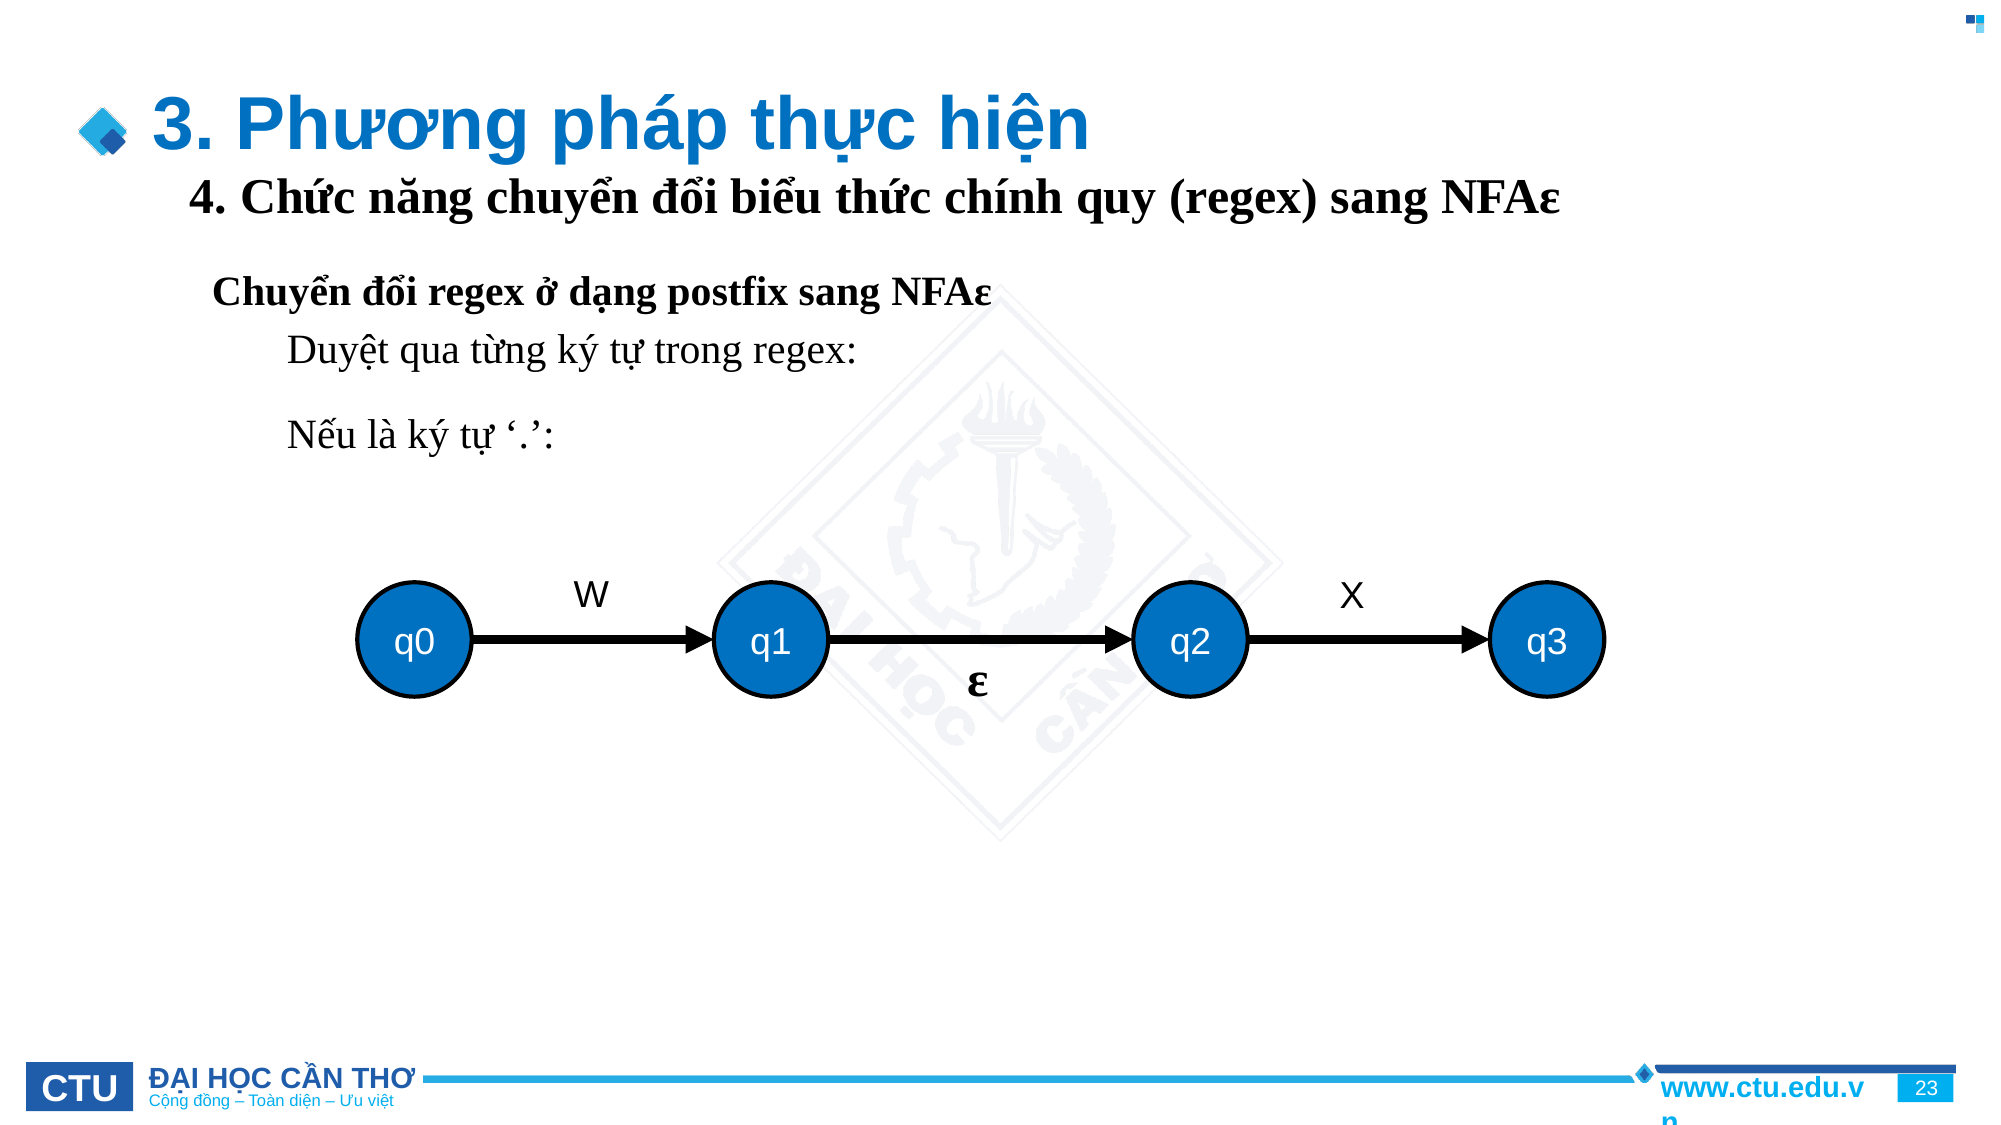

# 3. Phương pháp thực hiện
4. Chức năng chuyển đổi biểu thức chính quy (regex) sang NFAε
Chuyển đổi regex ở dạng postfix sang NFAε
Duyệt qua từng ký tự trong regex:
Nếu là ký tự ‘.’:
W
X
q0
q1
q2
q3
ε